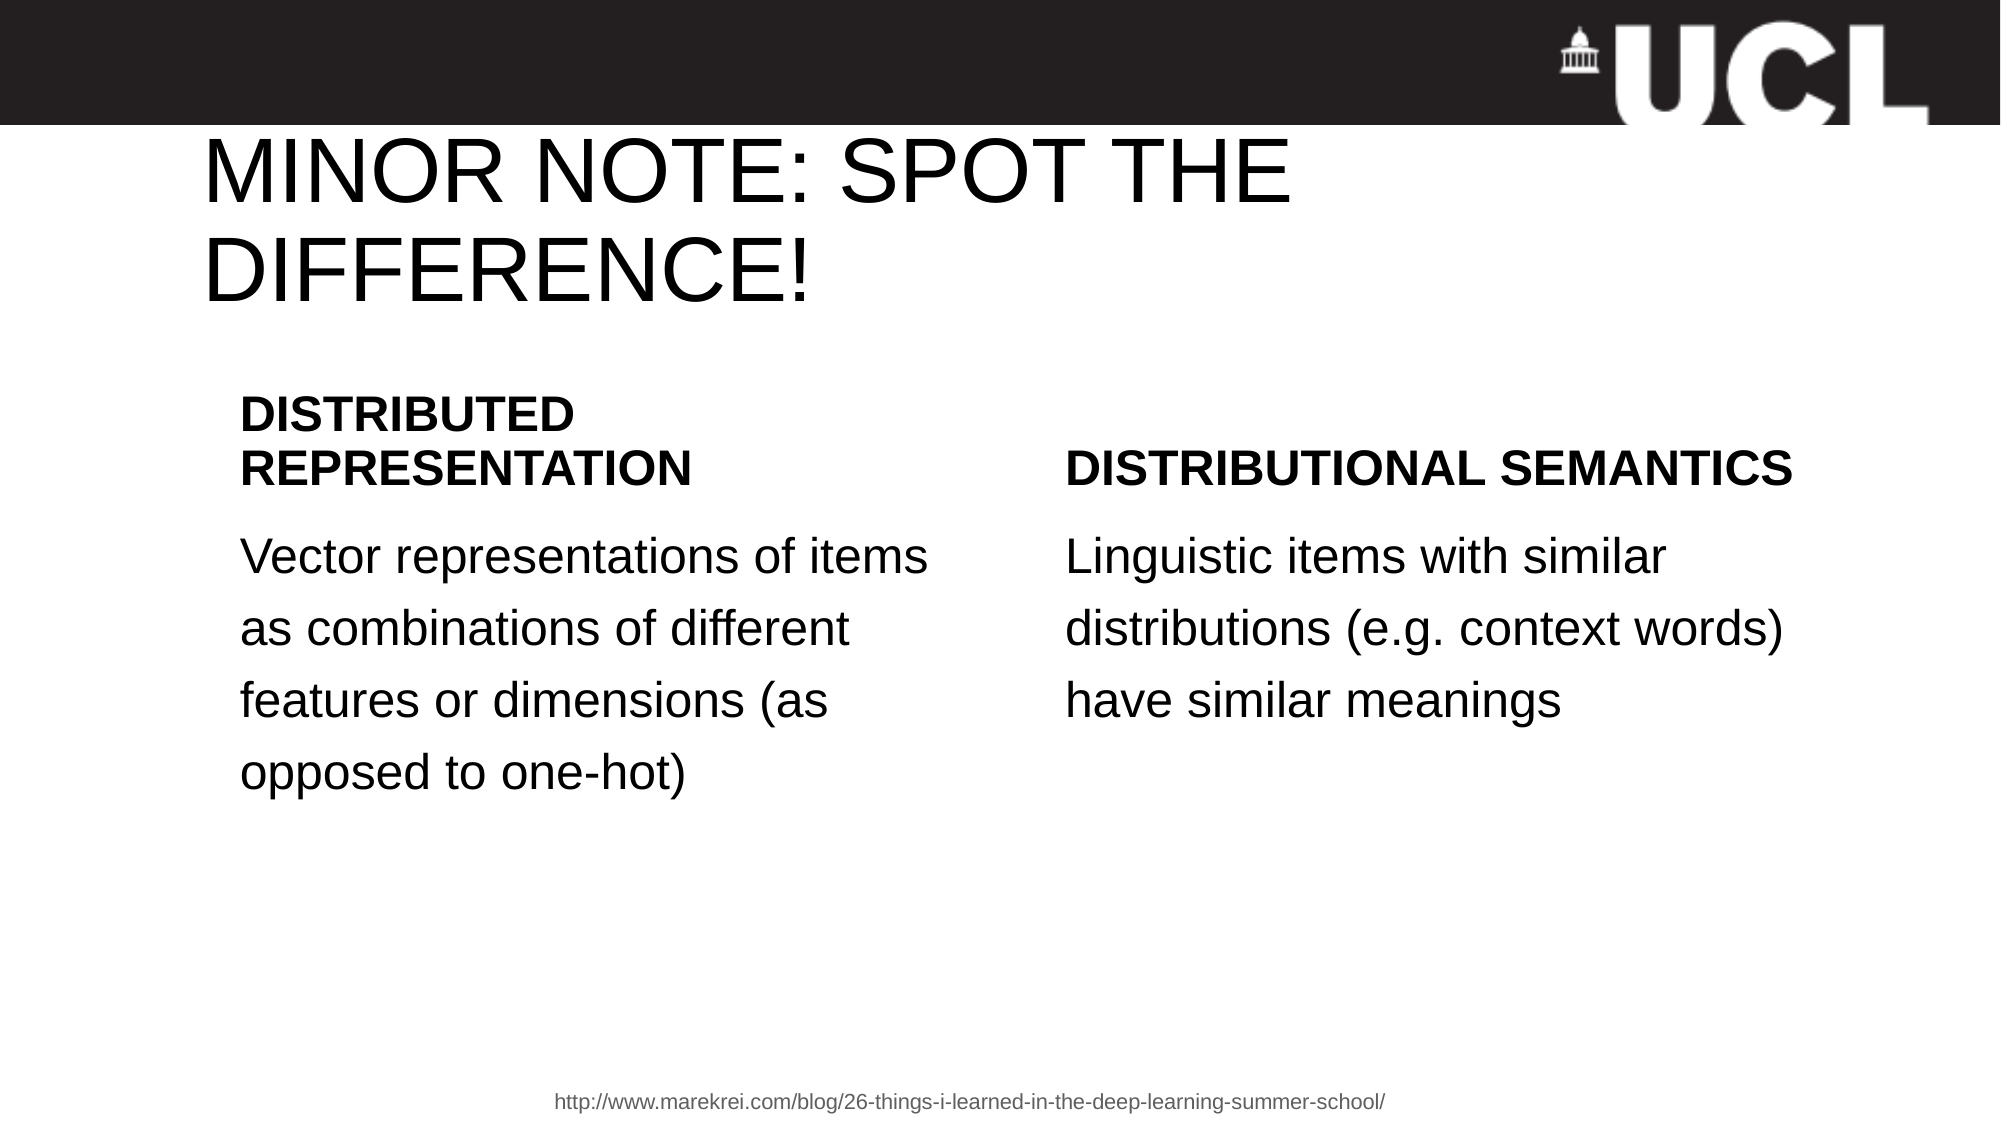

# Minor note: Spot the difference!
Distributional semantics
Distributed representation
Vector representations of items as combinations of different features or dimensions (as opposed to one-hot)
Linguistic items with similar distributions (e.g. context words) have similar meanings
http://www.marekrei.com/blog/26-things-i-learned-in-the-deep-learning-summer-school/